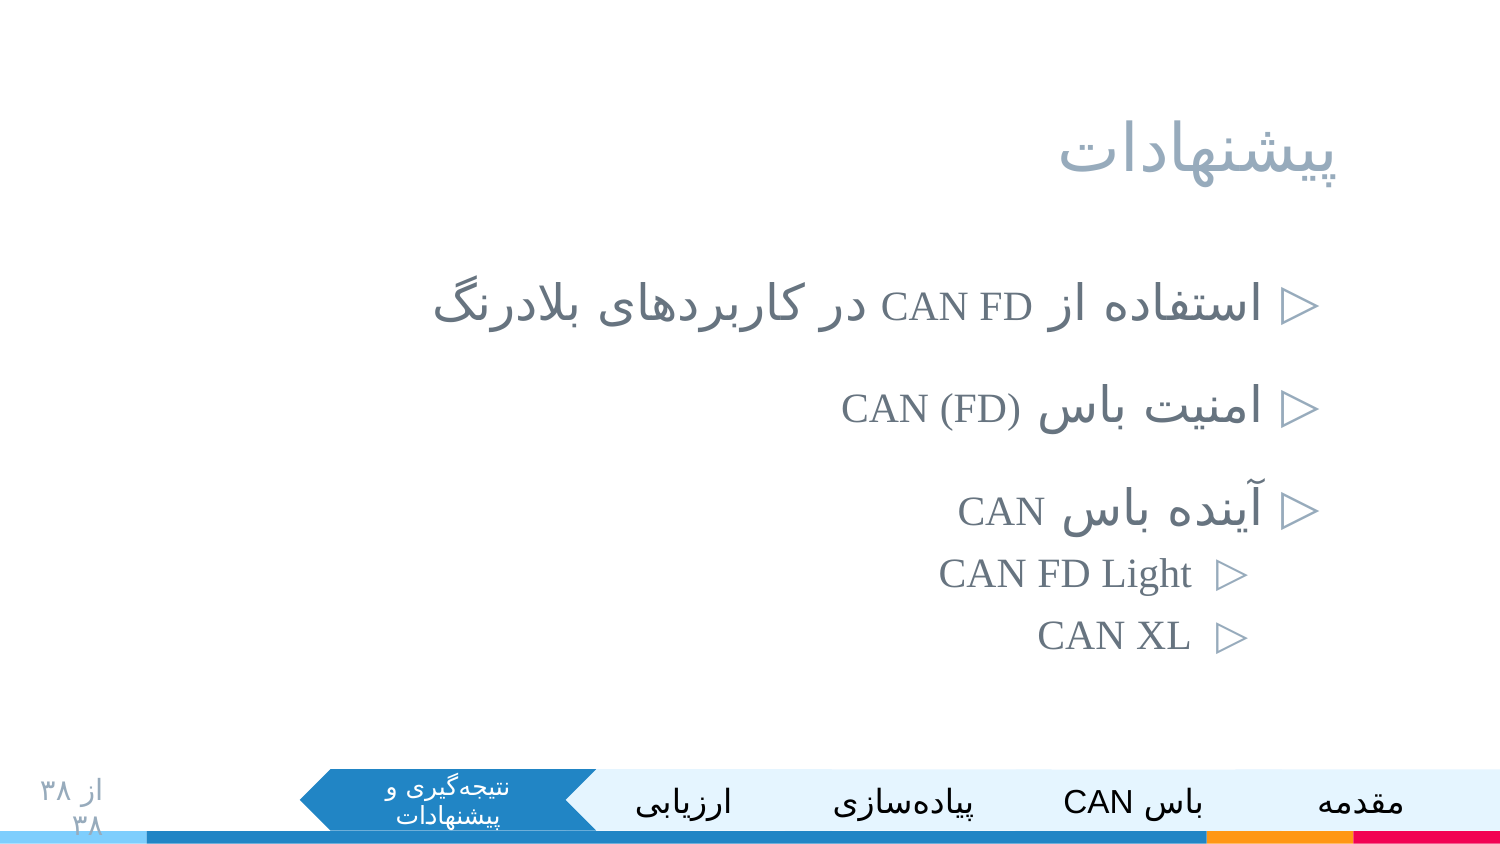

# پیشنهادات
استفاده از CAN FD در کاربردهای بلادرنگ
امنیت باس CAN (FD)
آینده باس CAN

CAN FD Light
CAN XL
۳۸ از ۳۸

نتیجه‌گیری و پیشنهادات
ارزیابی
پیاده‌سازی
مقدمه
باس CAN